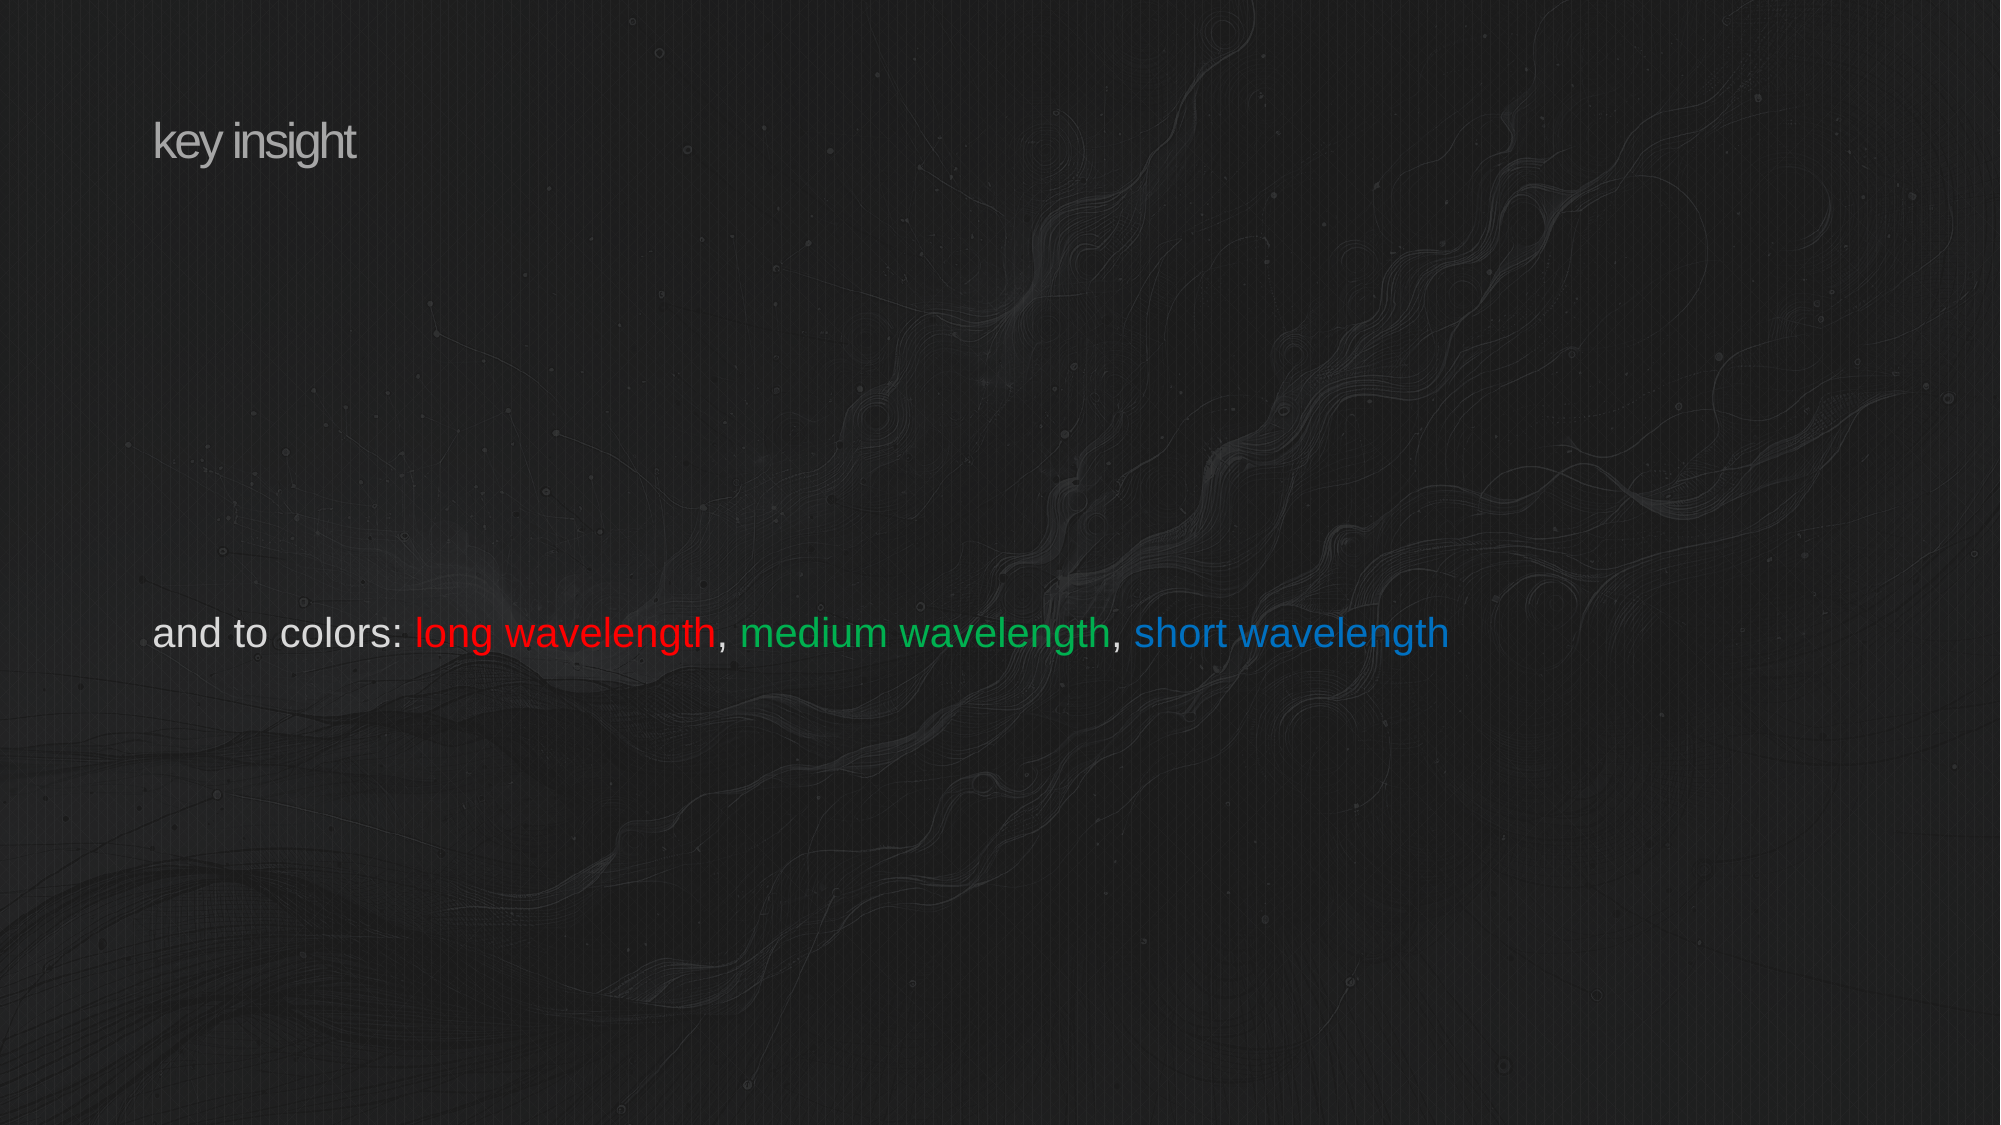

# key insight
and to colors: long wavelength, medium wavelength, short wavelength